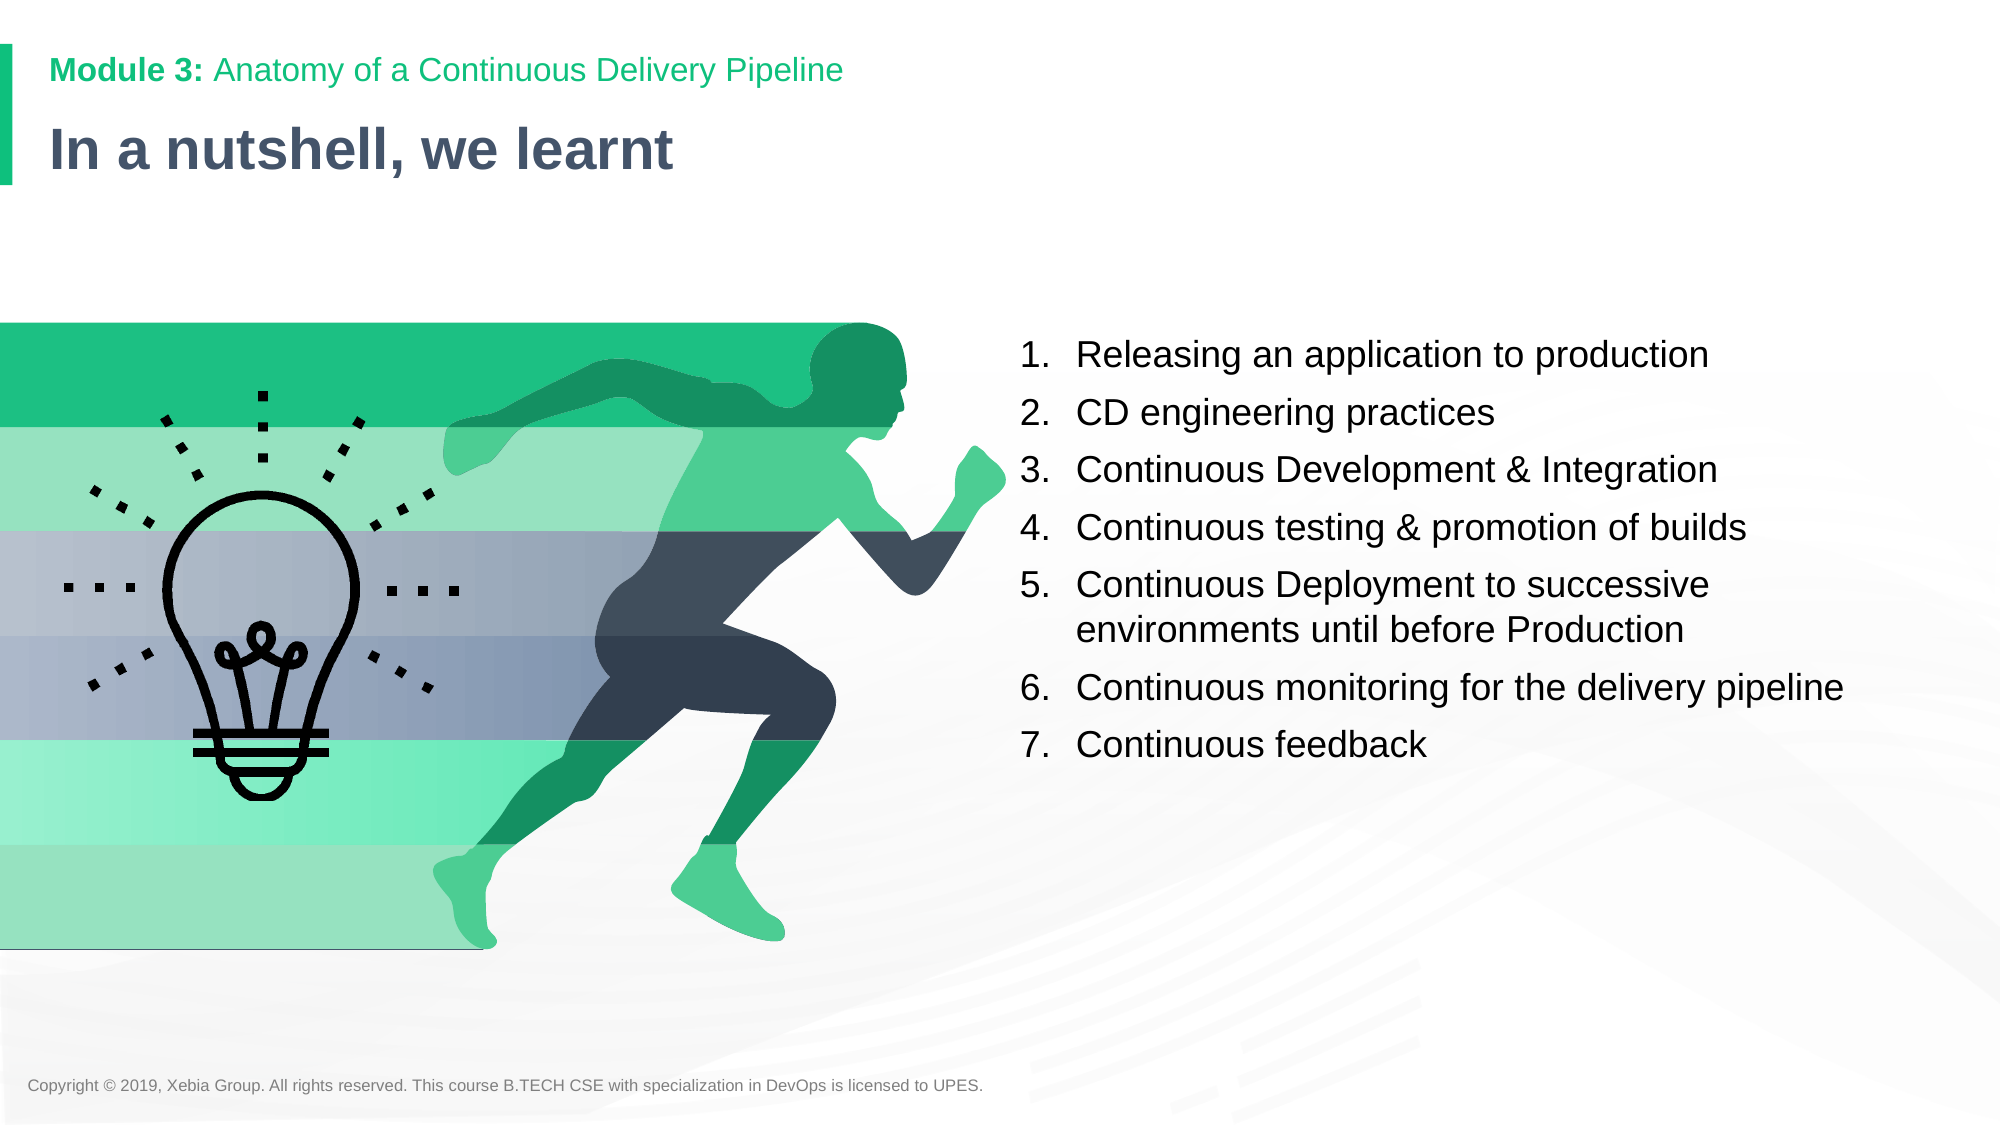

# In a nutshell, we learnt
Releasing an application to production
CD engineering practices
Continuous Development & Integration
Continuous testing & promotion of builds
Continuous Deployment to successive environments until before Production
Continuous monitoring for the delivery pipeline
Continuous feedback